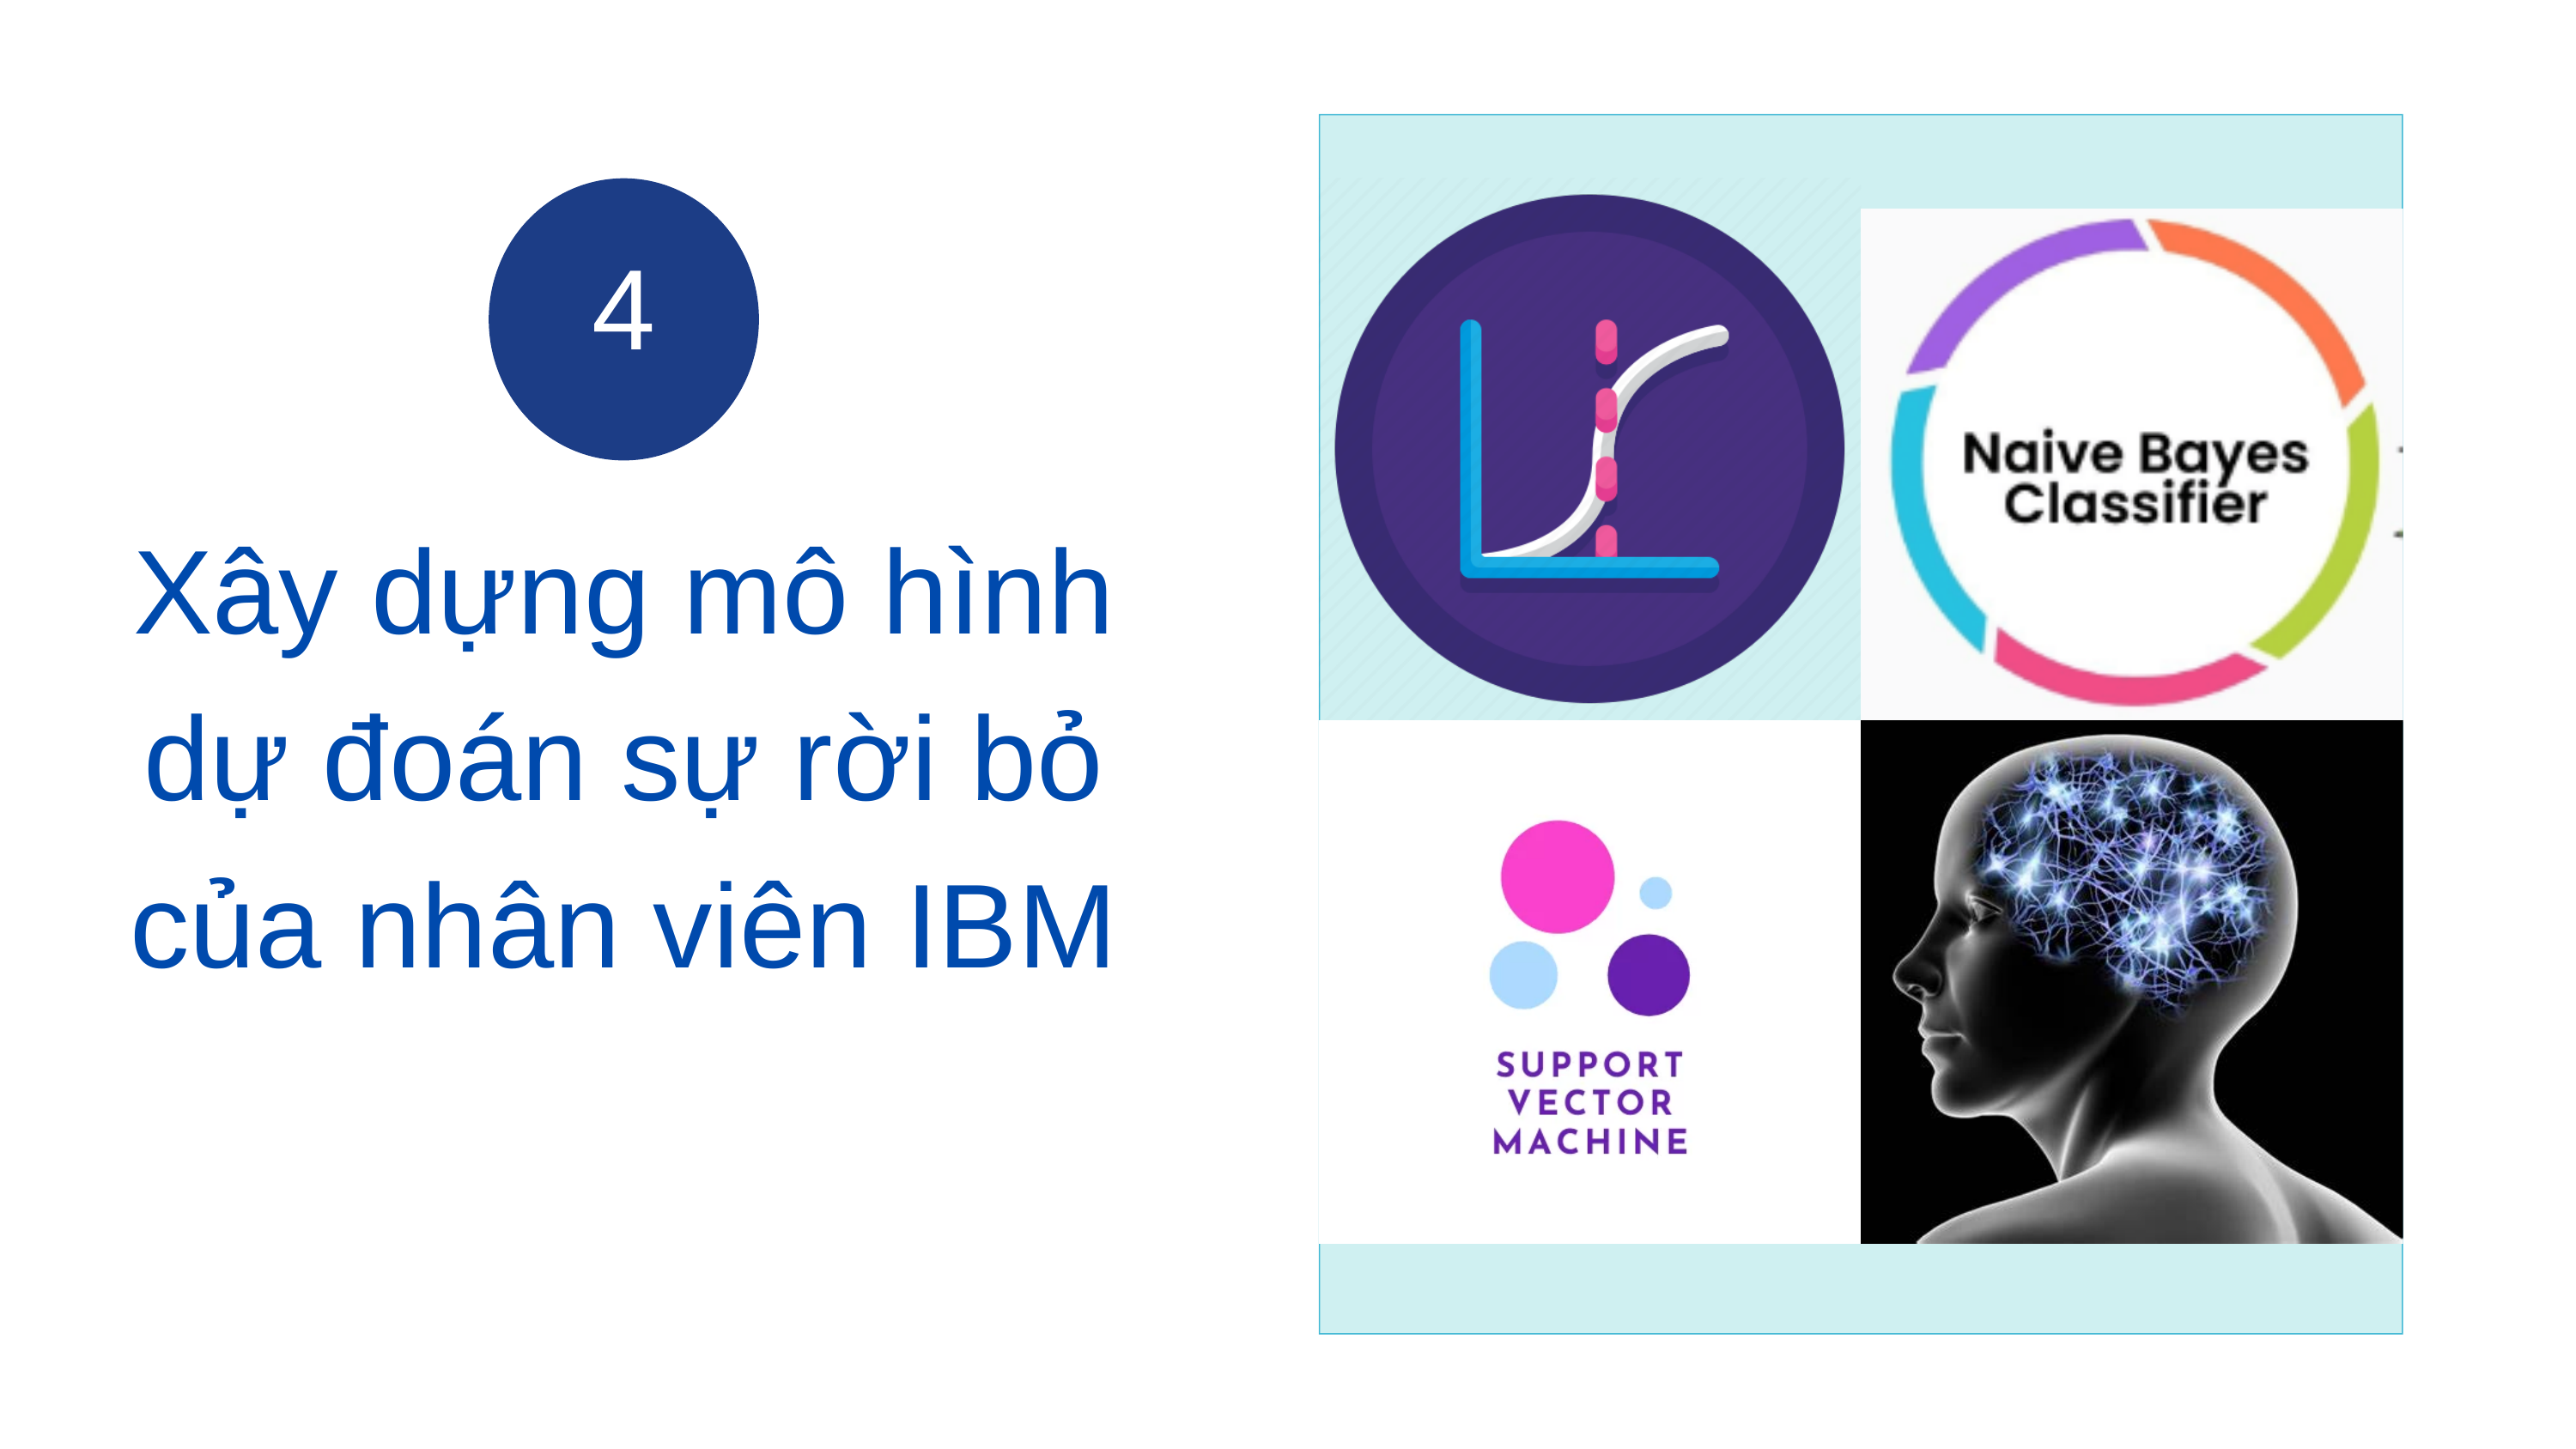

4

Xây dựng mô hình dự đoán sự rời bỏ của nhân viên IBM